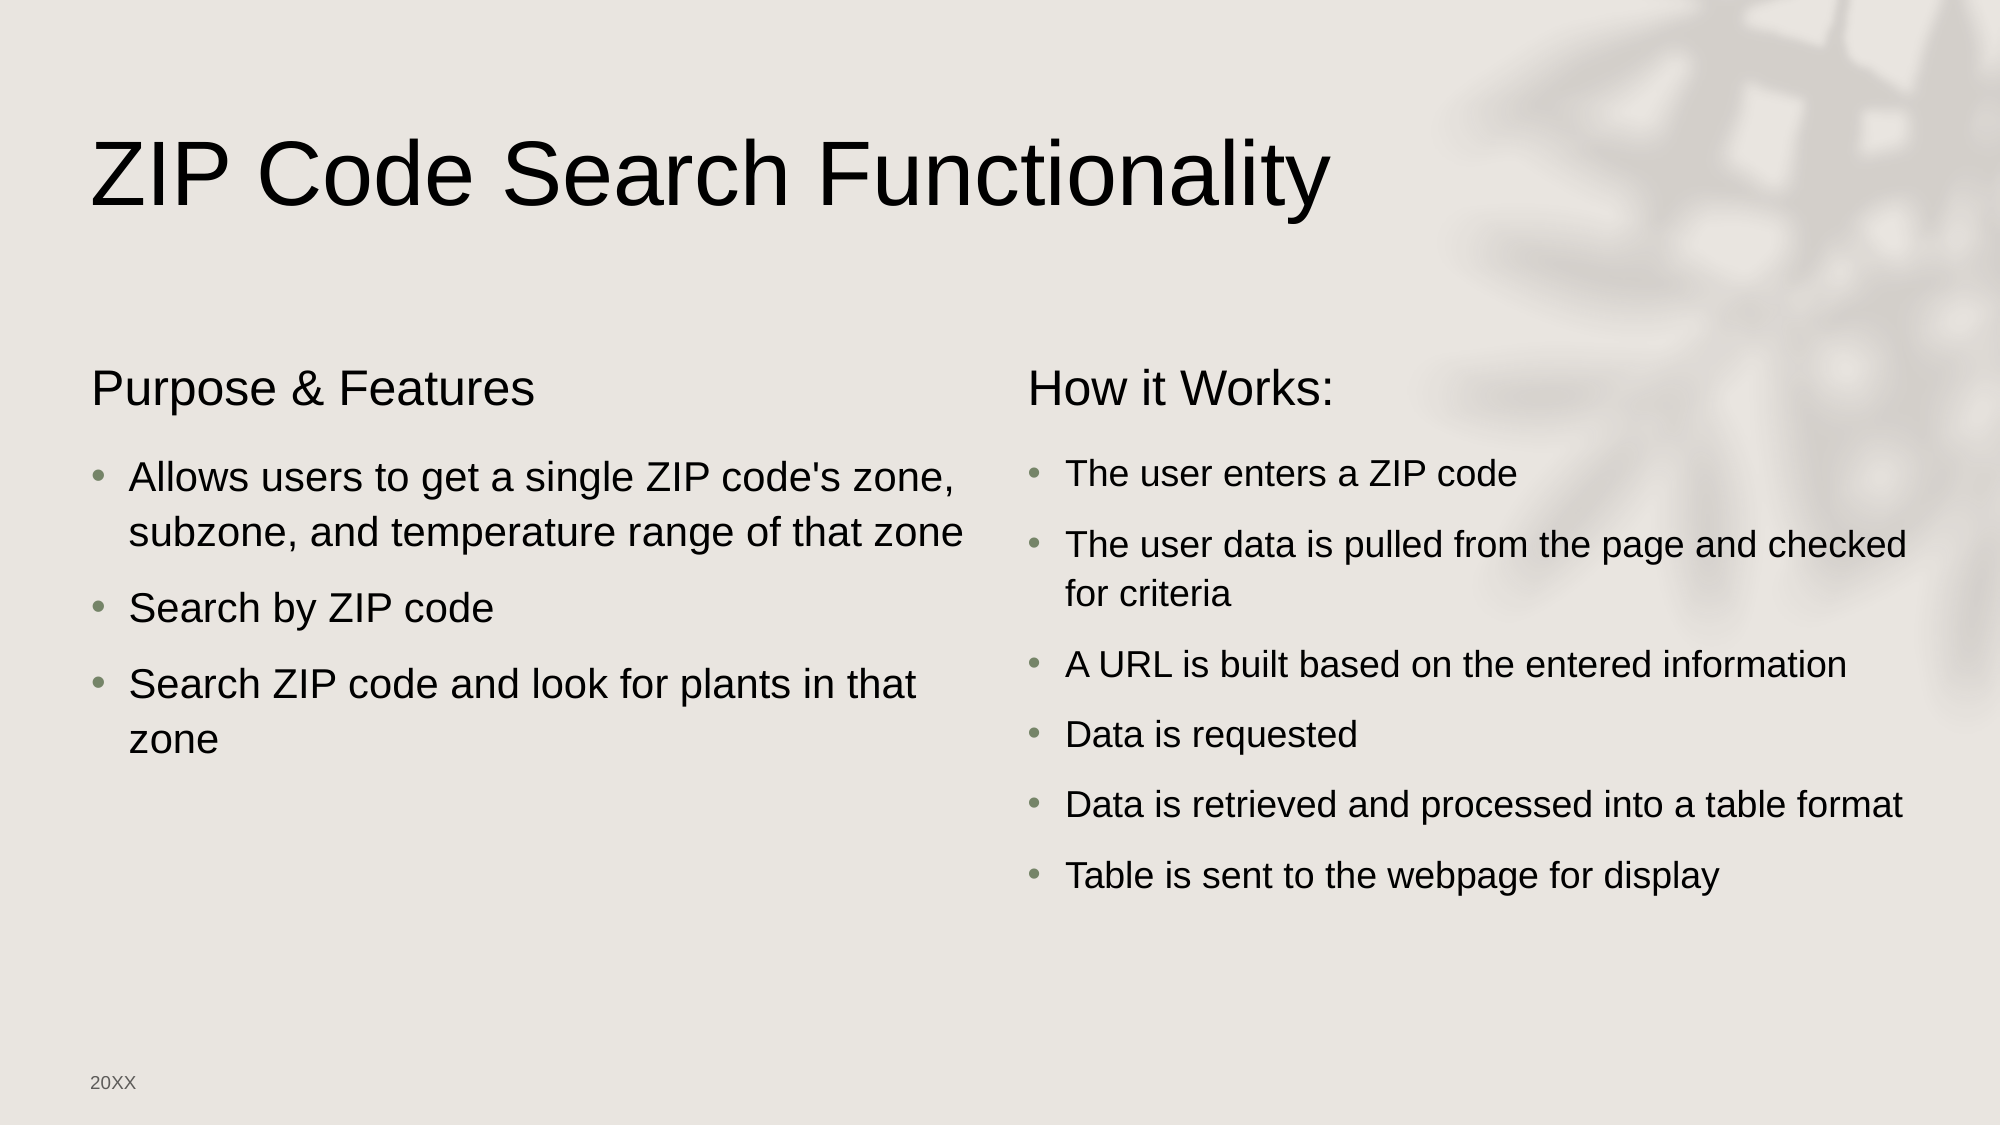

# ZIP Code Search Functionality
Purpose & Features
How it Works:
Allows users to get a single ZIP code's zone, subzone, and temperature range of that zone
Search by ZIP code
Search ZIP code and look for plants in that zone
The user enters a ZIP code
The user data is pulled from the page and checked for criteria
A URL is built based on the entered information
Data is requested
Data is retrieved and processed into a table format
Table is sent to the webpage for display
20XX